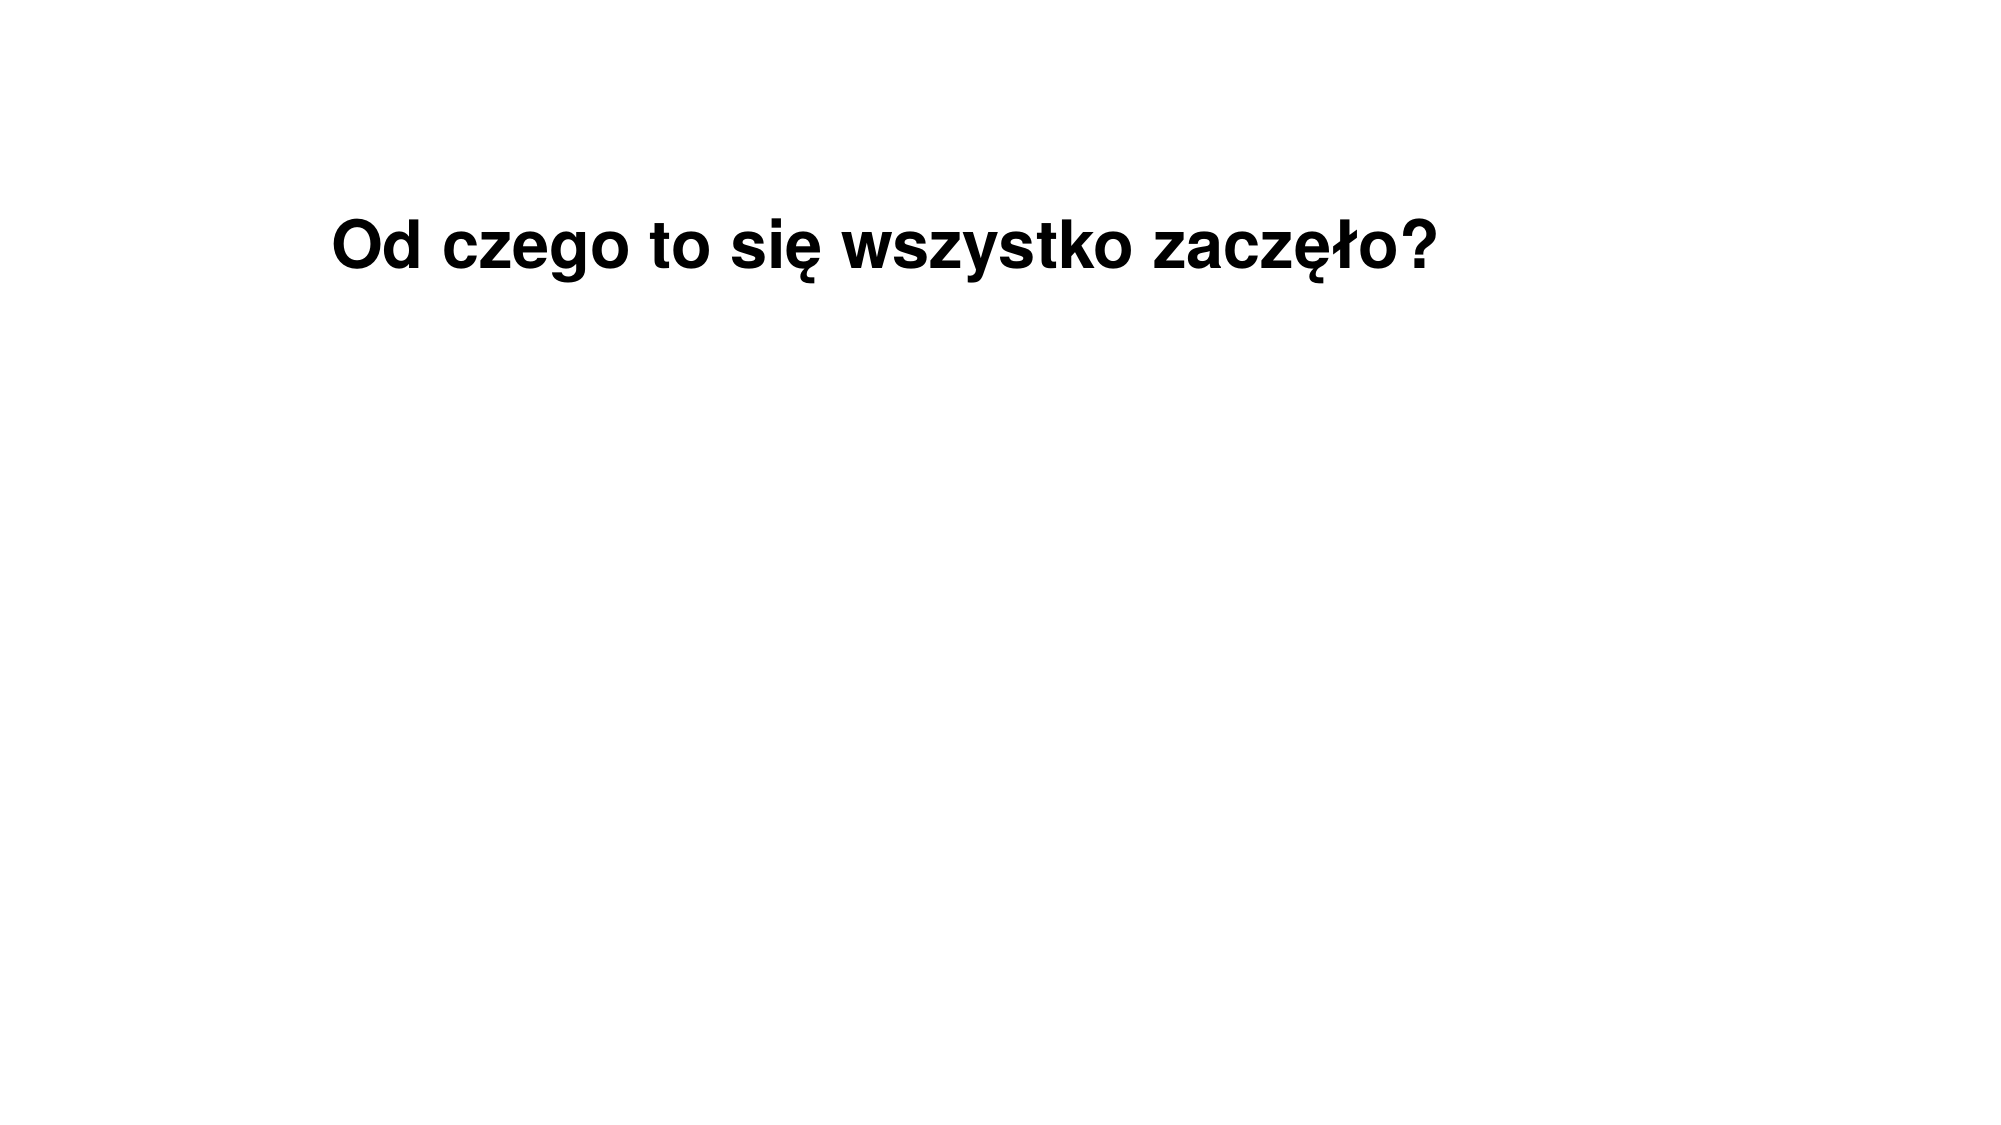

# Od czego to się wszystko zaczęło?